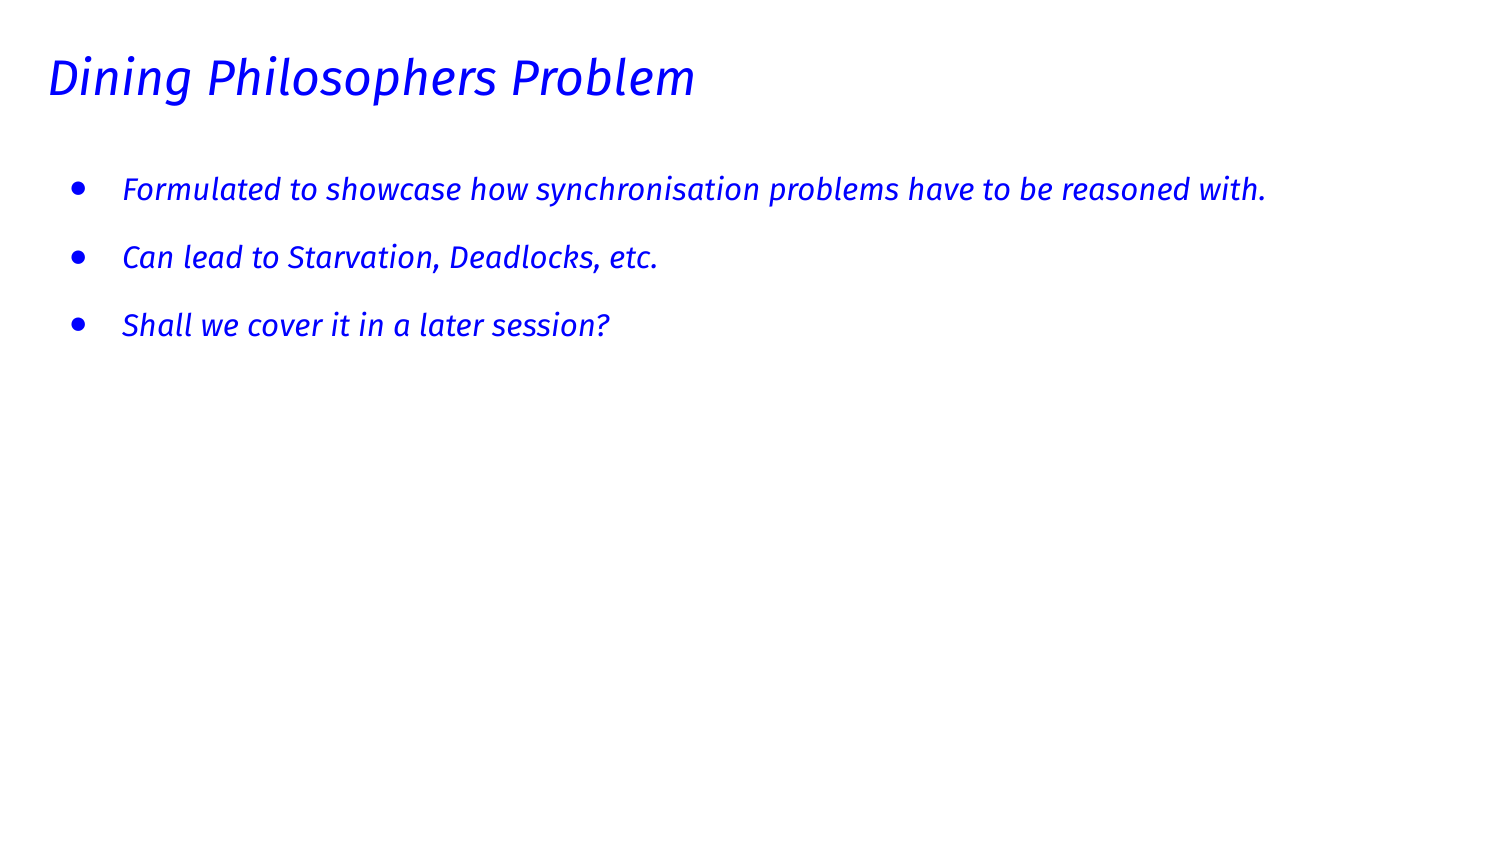

Dining Philosophers Problem

Formulated to showcase how synchronisation problems have to be reasoned with.
Can lead to Starvation, Deadlocks, etc.
Shall we cover it in a later session?